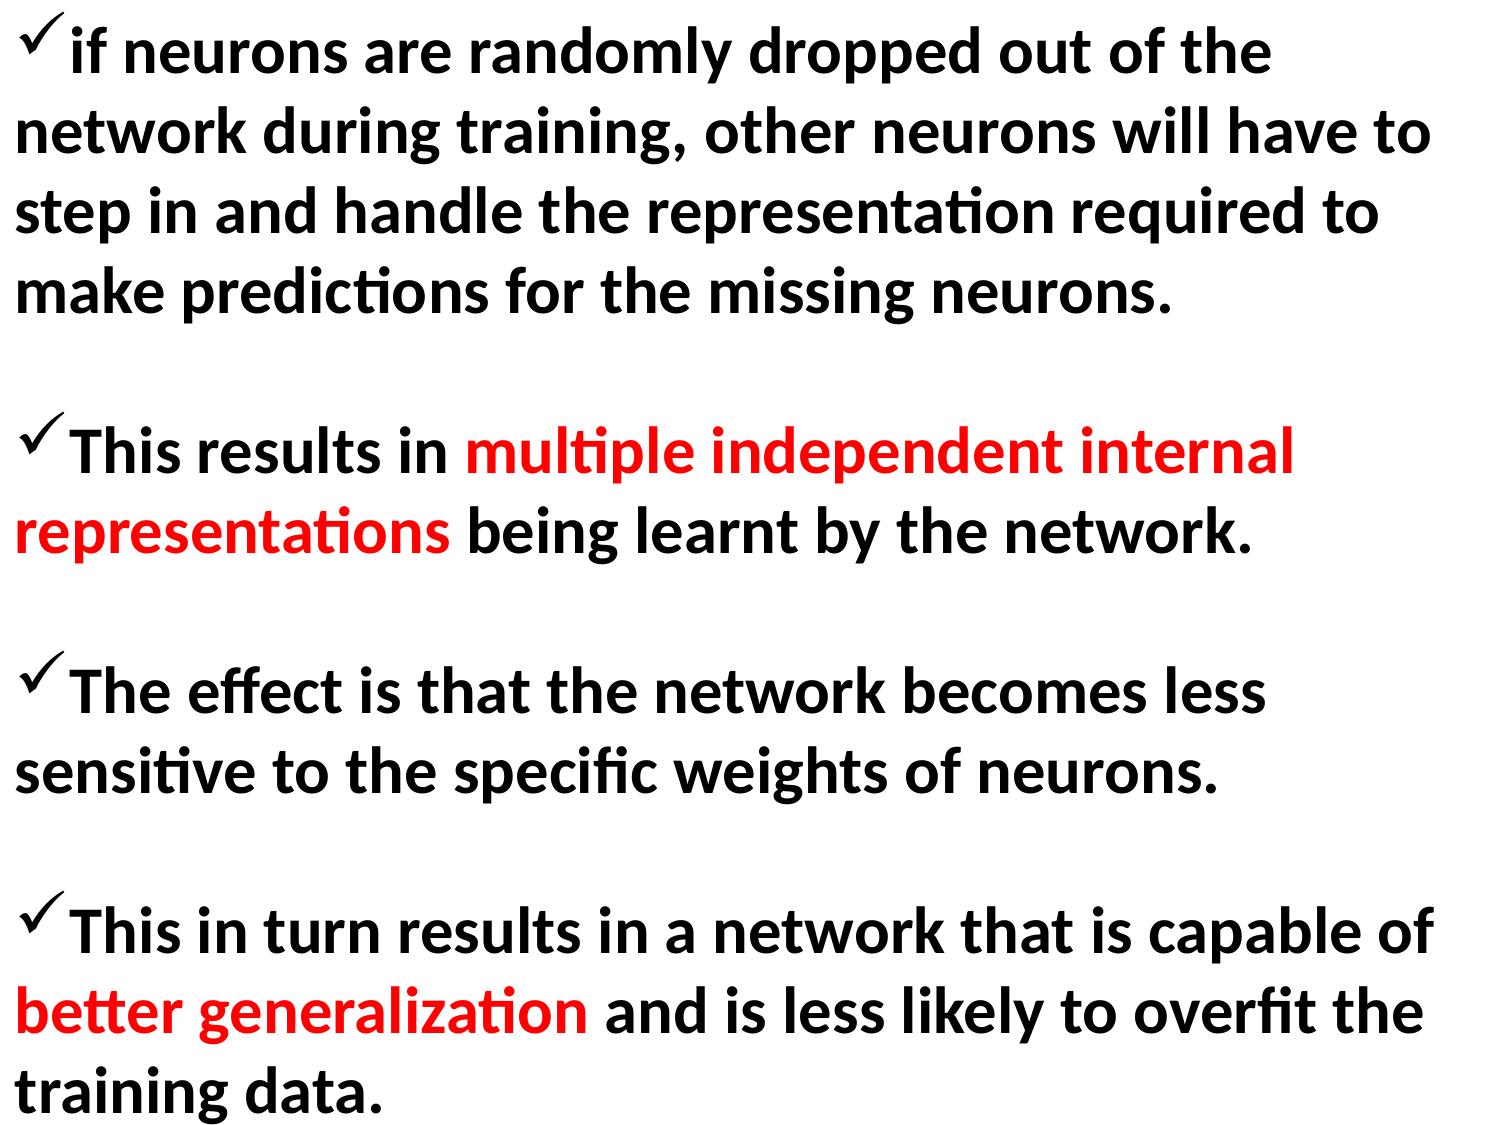

if neurons are randomly dropped out of the network during training, other neurons will have to step in and handle the representation required to make predictions for the missing neurons.

This results in multiple independent internal representations being learnt by the network.

The effect is that the network becomes less sensitive to the specific weights of neurons.

This in turn results in a network that is capable of better generalization and is less likely to overfit the training data.